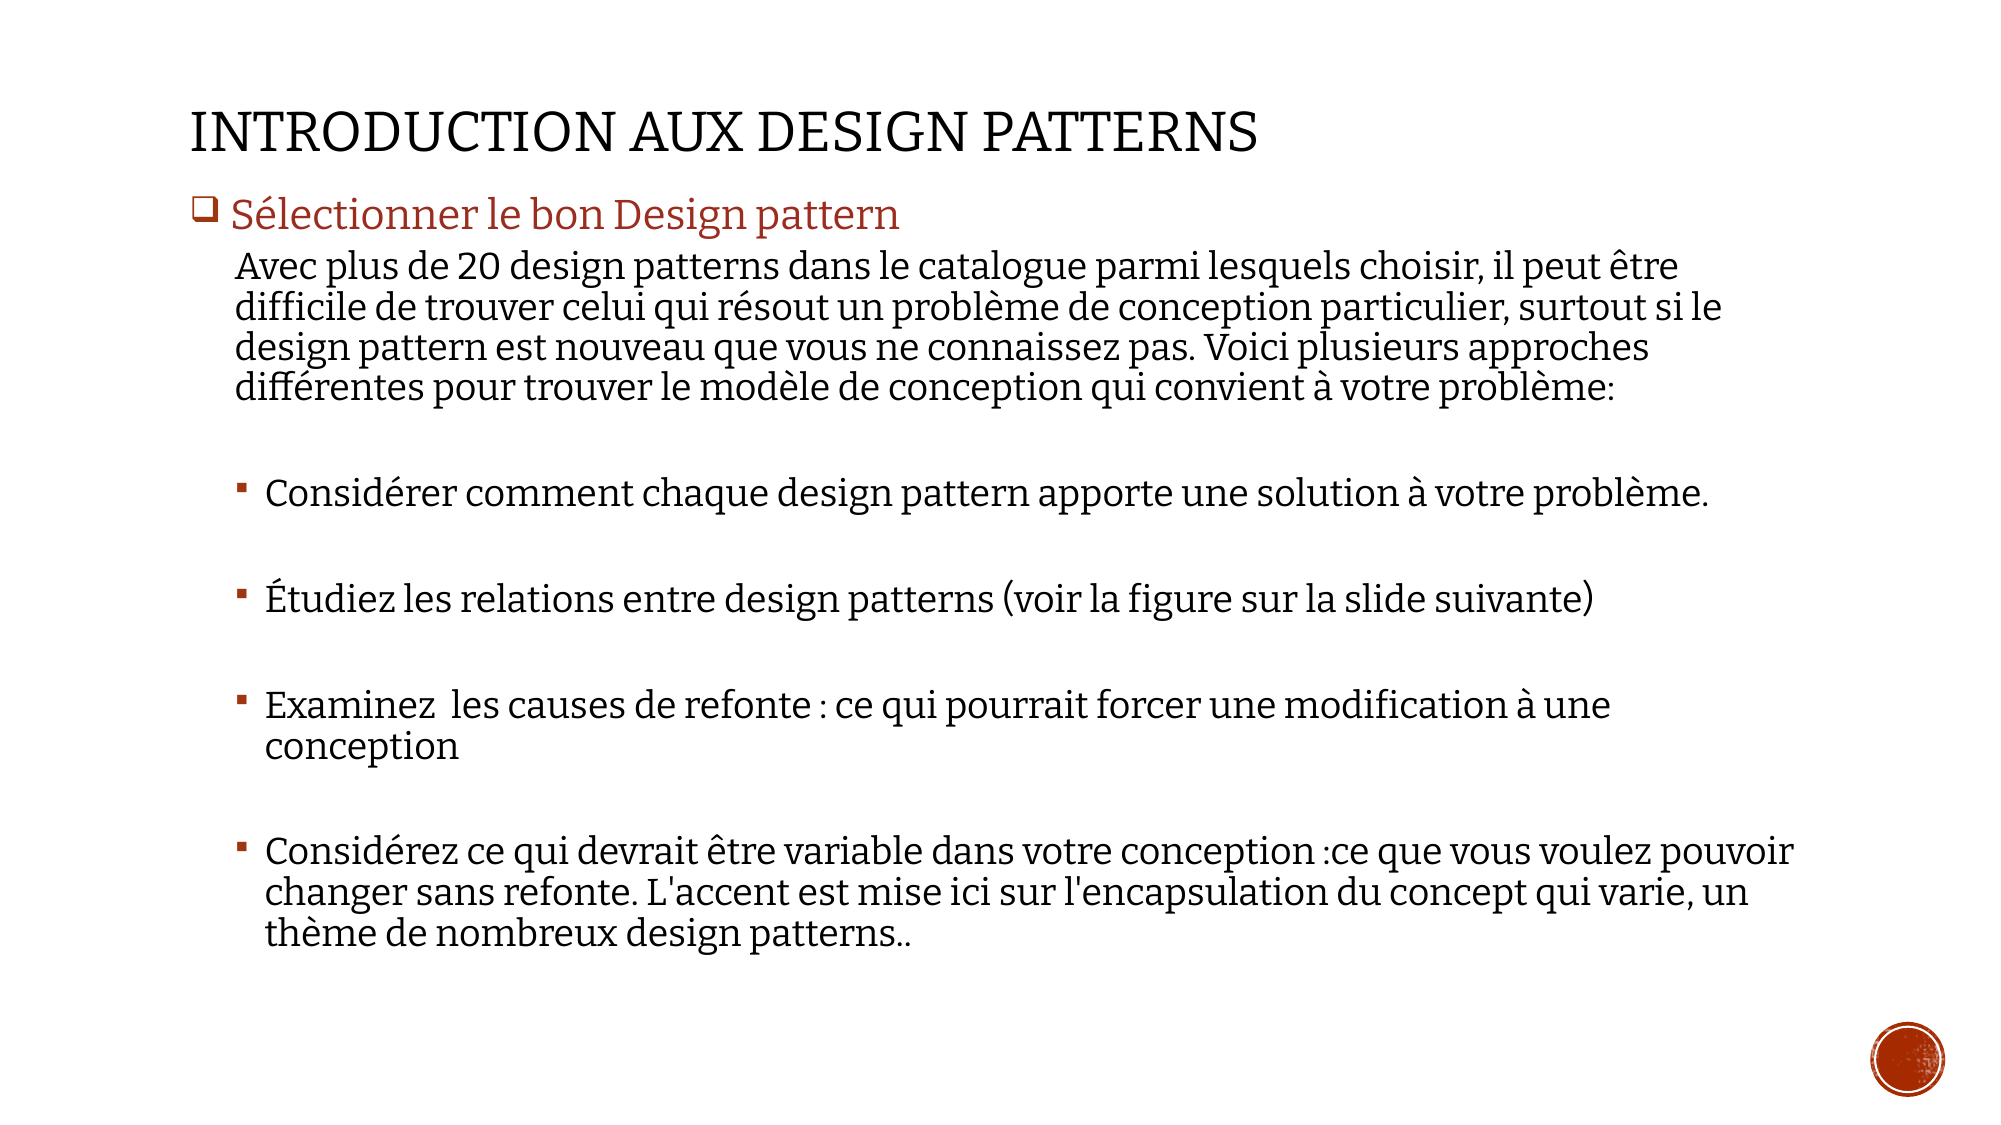

# Introduction aux Design Patterns
 Sélectionner le bon Design pattern
Avec plus de 20 design patterns dans le catalogue parmi lesquels choisir, il peut être difficile de trouver celui qui résout un problème de conception particulier, surtout si le design pattern est nouveau que vous ne connaissez pas. Voici plusieurs approches différentes pour trouver le modèle de conception qui convient à votre problème:

Considérer comment chaque design pattern apporte une solution à votre problème.

Étudiez les relations entre design patterns (voir la figure sur la slide suivante)

Examinez  les causes de refonte : ce qui pourrait forcer une modification à une conception

Considérez ce qui devrait être variable dans votre conception :ce que vous voulez pouvoir changer sans refonte. L'accent est mise ici sur l'encapsulation du concept qui varie, un thème de nombreux design patterns..